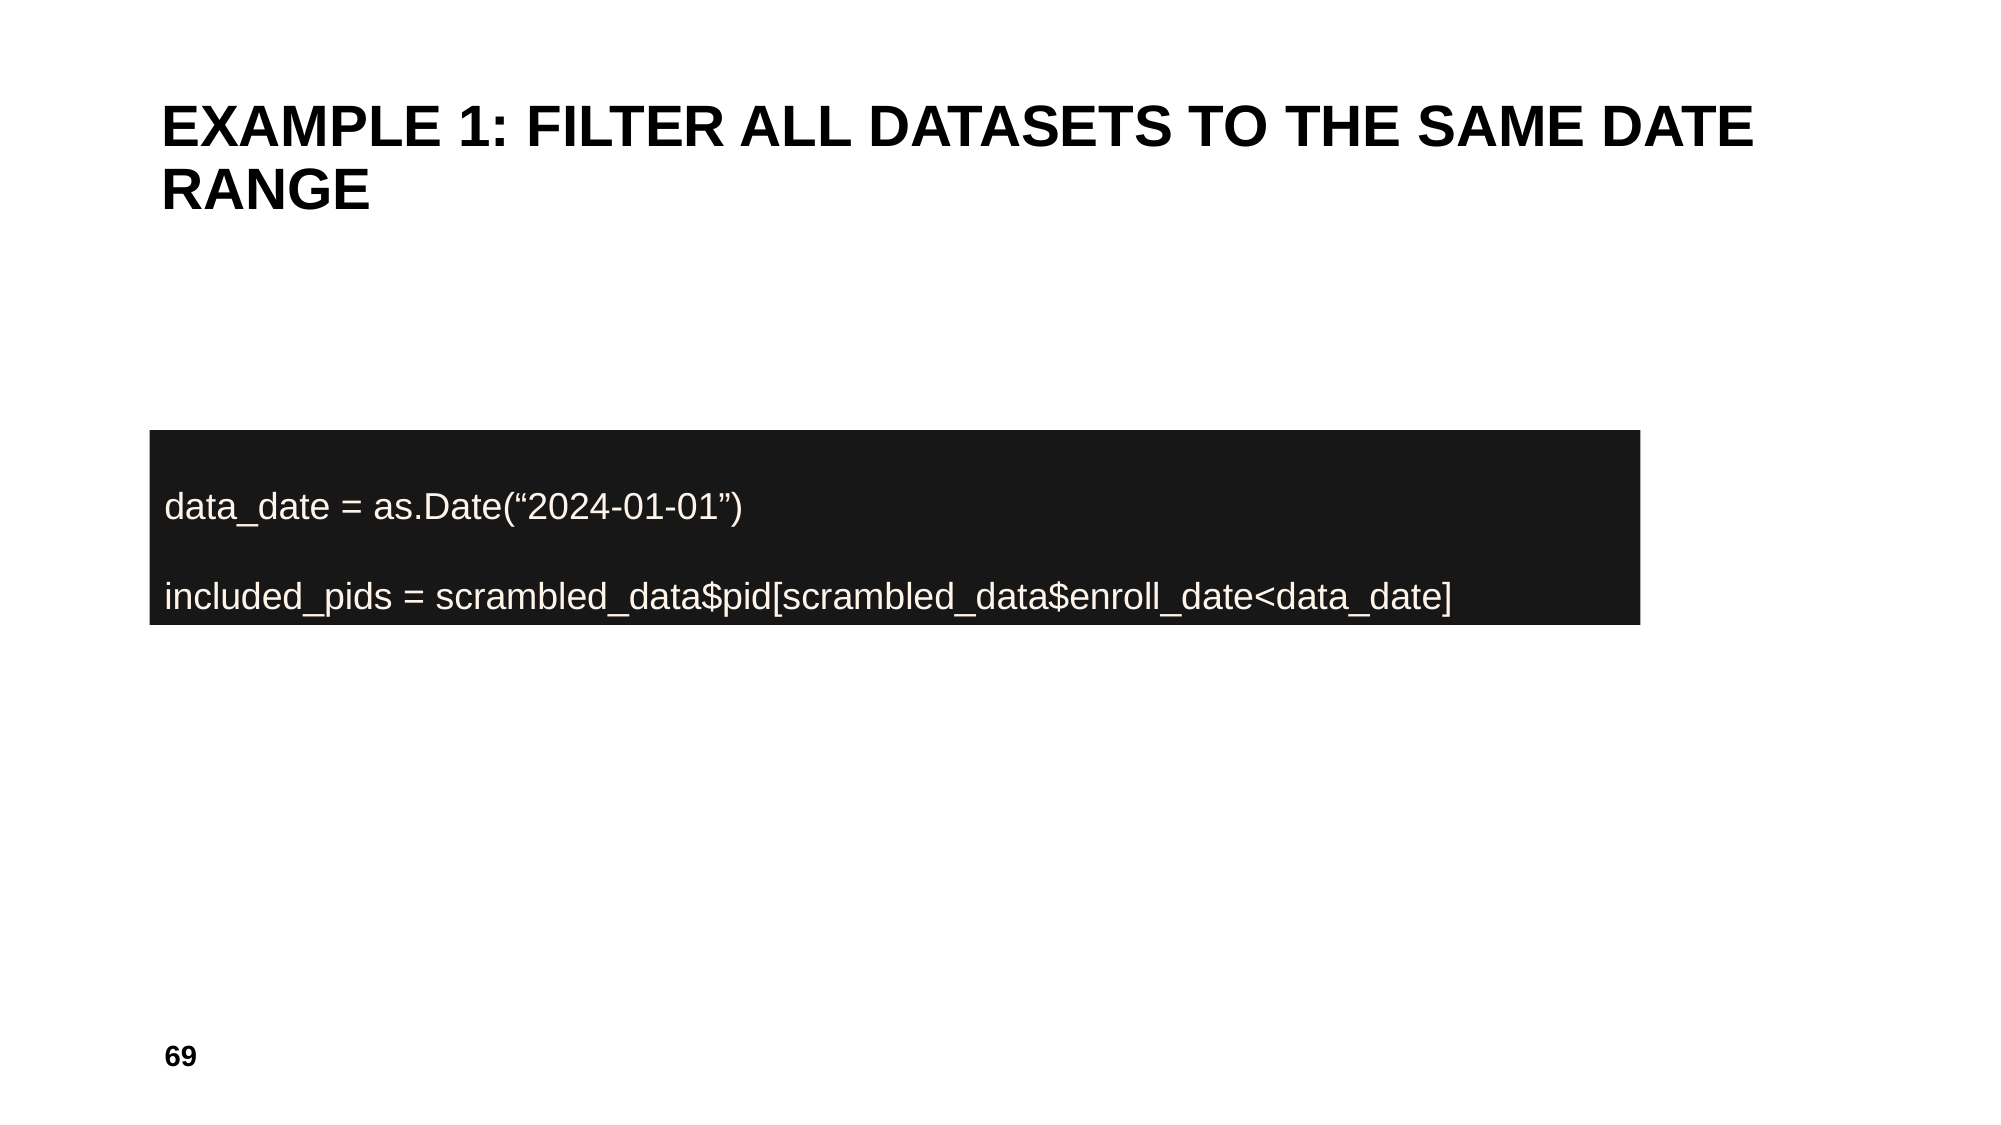

# example 1: filter all datasets to the same date range

data_date = as.Date(“2024-01-01”)

included_pids = scrambled_data$pid[scrambled_data$enroll_date<data_date]
69